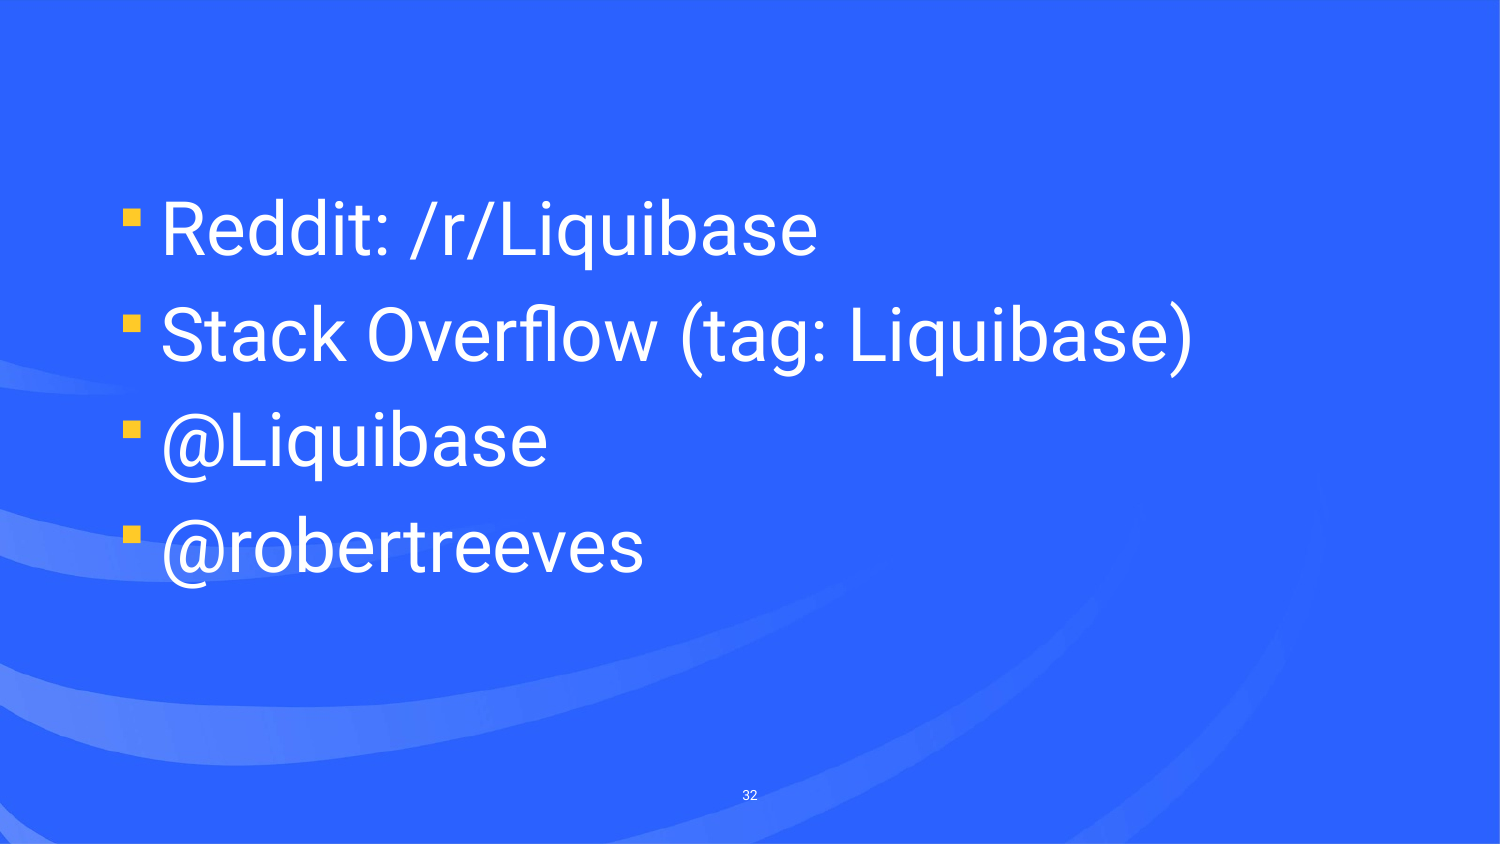

#
Reddit: /r/Liquibase
Stack Overflow (tag: Liquibase)
@Liquibase
@robertreeves
32